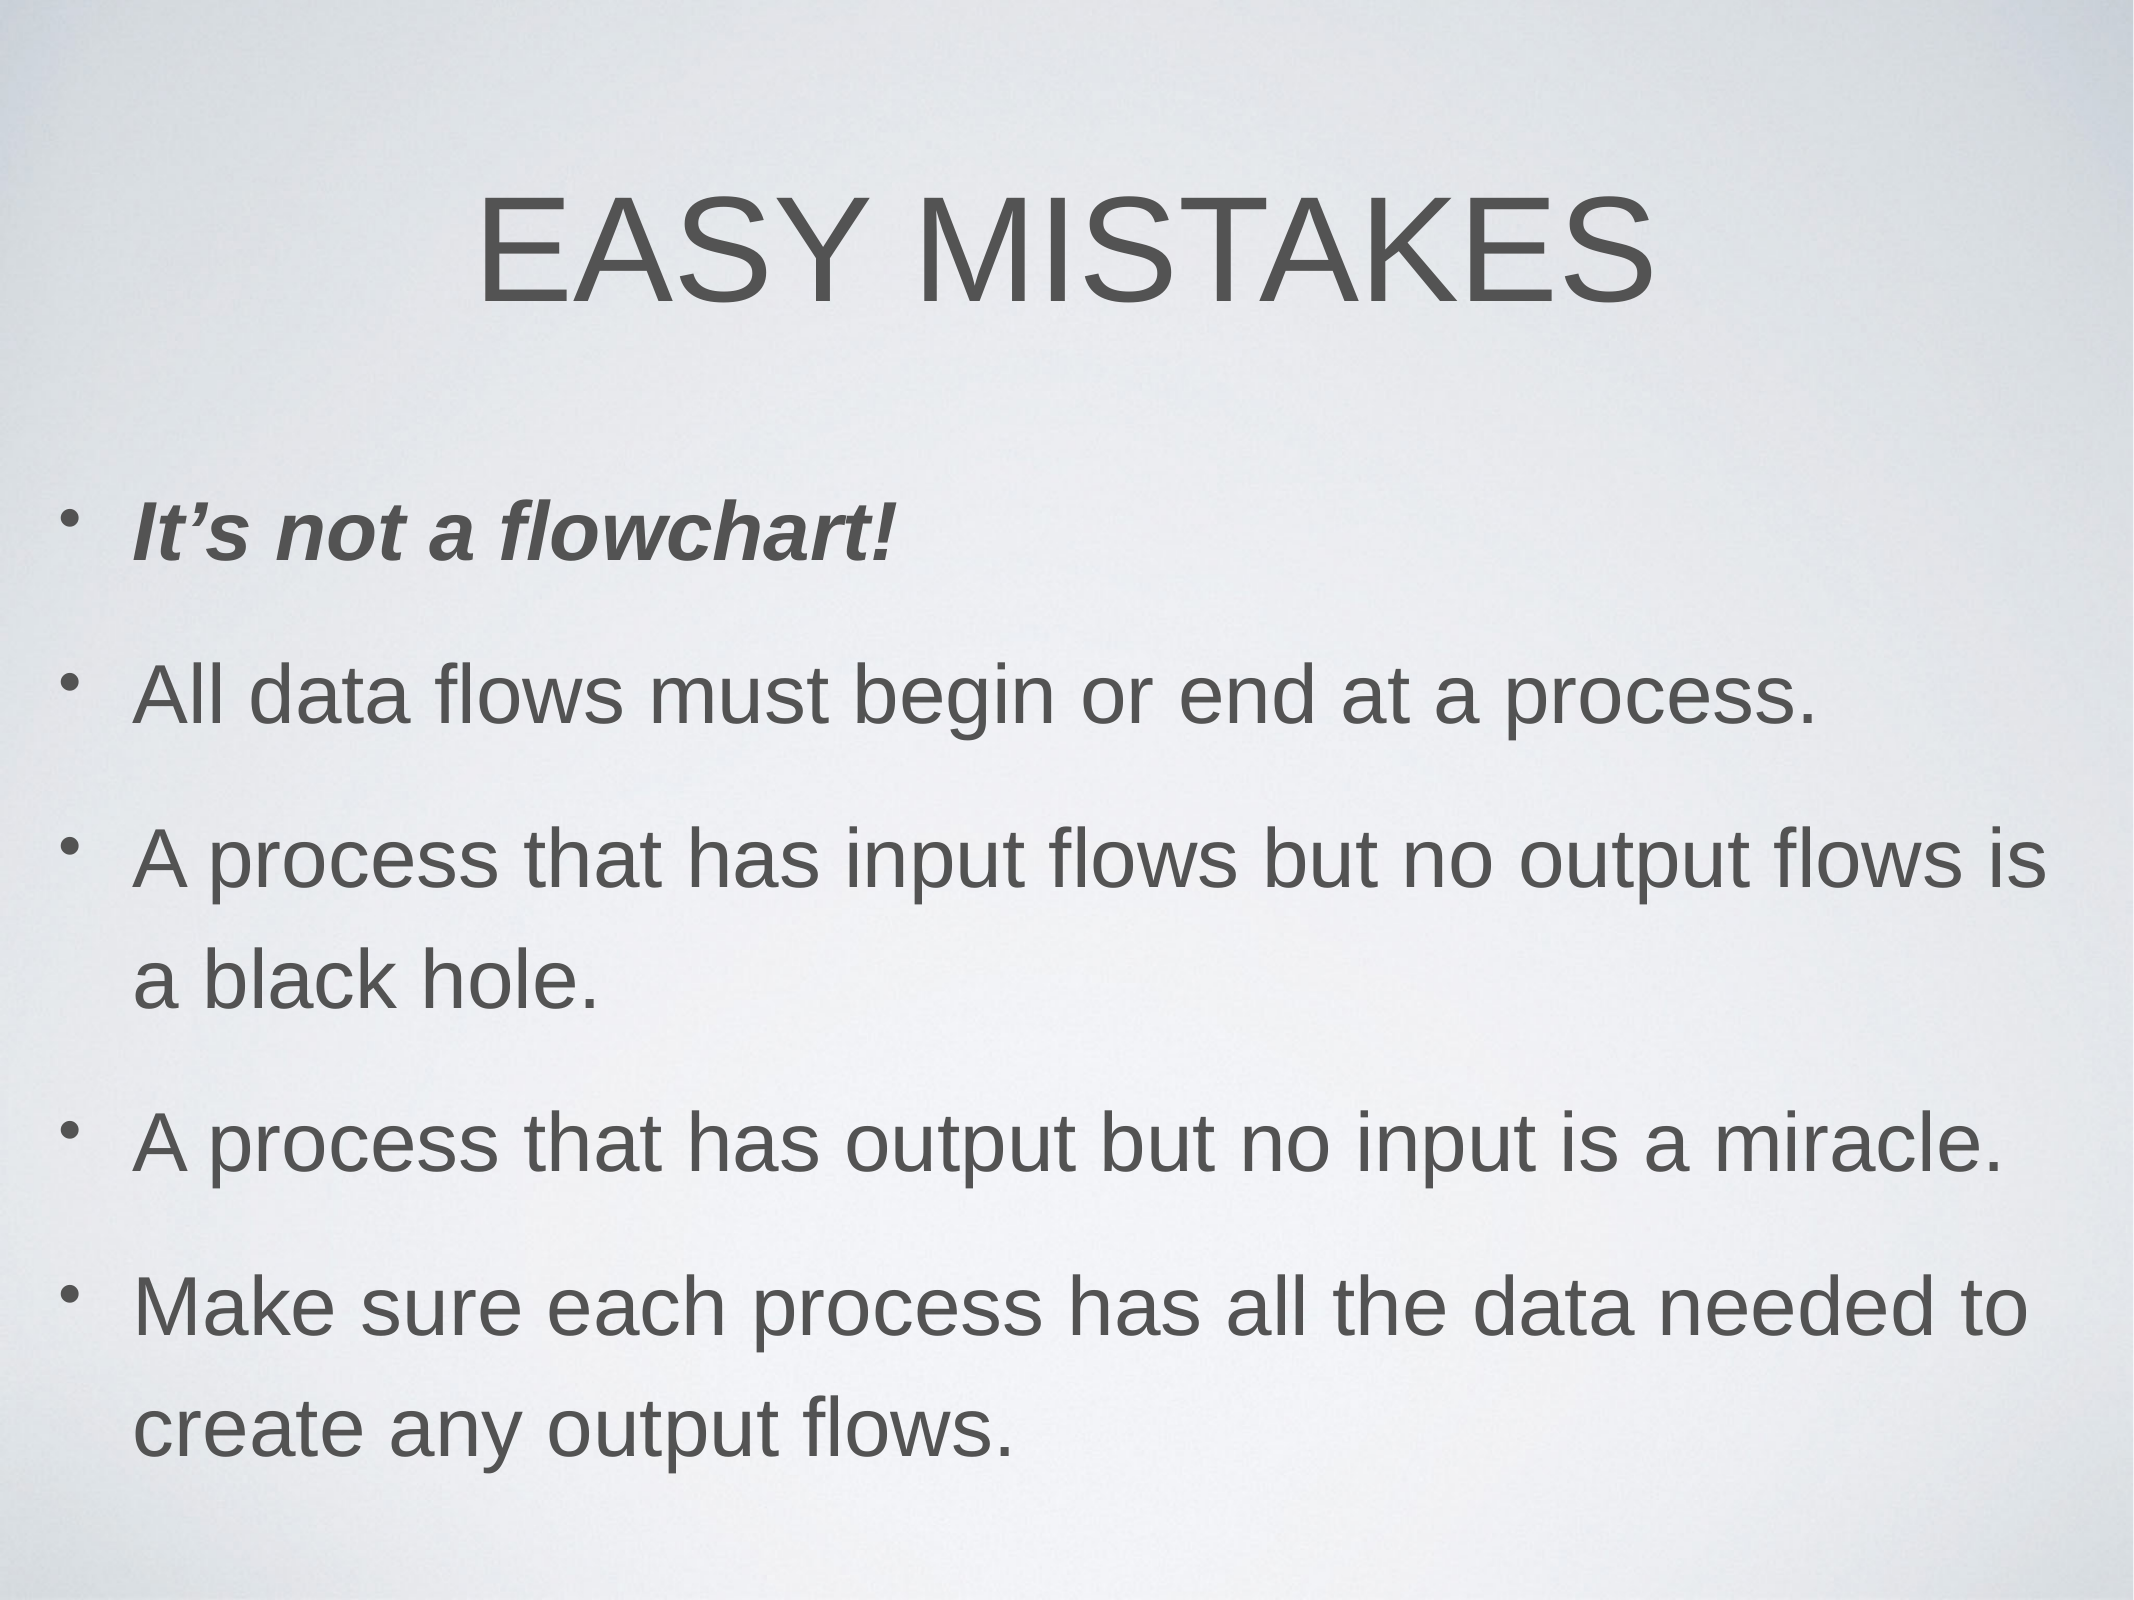

# Easy Mistakes
It’s not a flowchart!
All data flows must begin or end at a process.
A process that has input flows but no output flows is a black hole.
A process that has output but no input is a miracle.
Make sure each process has all the data needed to create any output flows.